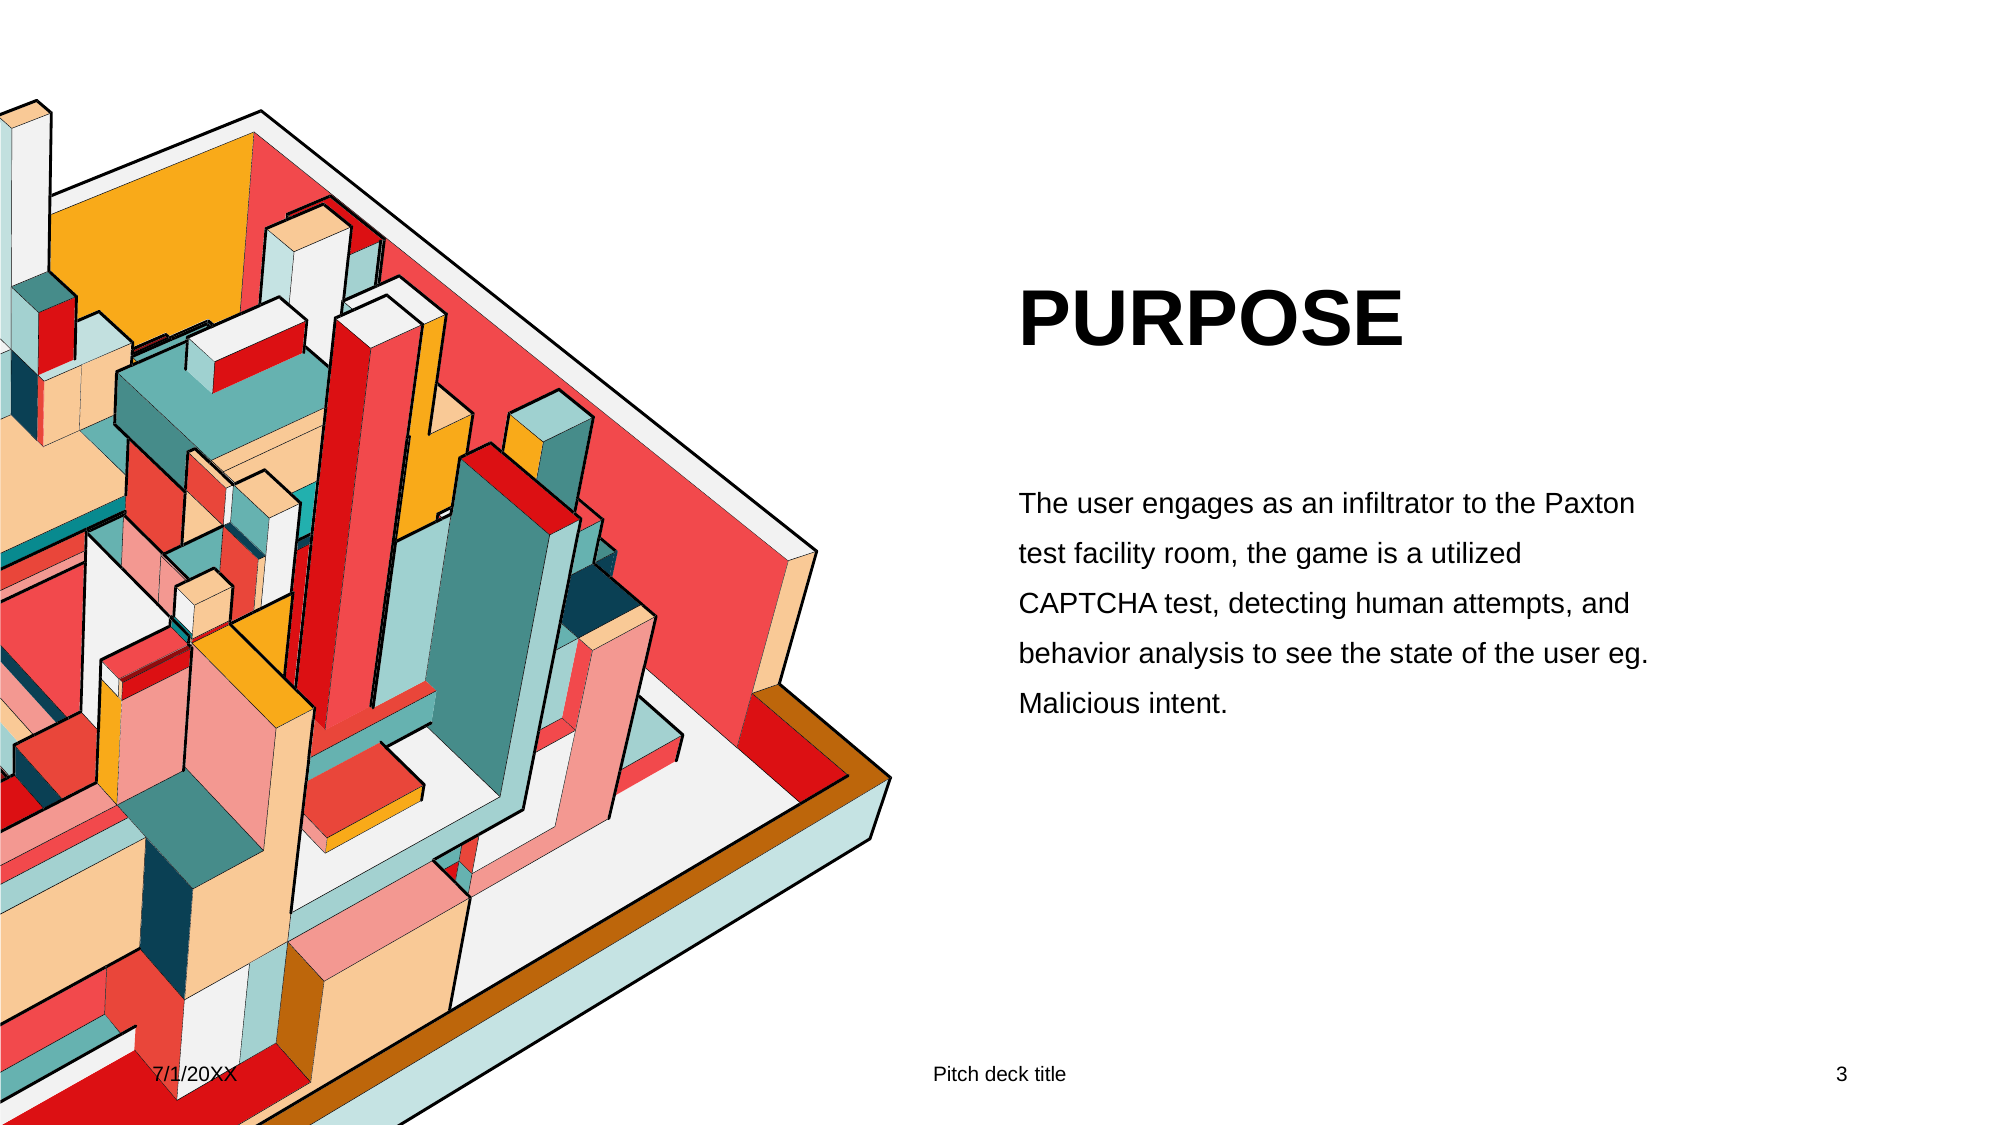

# Purpose
The user engages as an infiltrator to the Paxton test facility room, the game is a utilized CAPTCHA test, detecting human attempts, and behavior analysis to see the state of the user eg. Malicious intent.
7/1/20XX
Pitch deck title
3